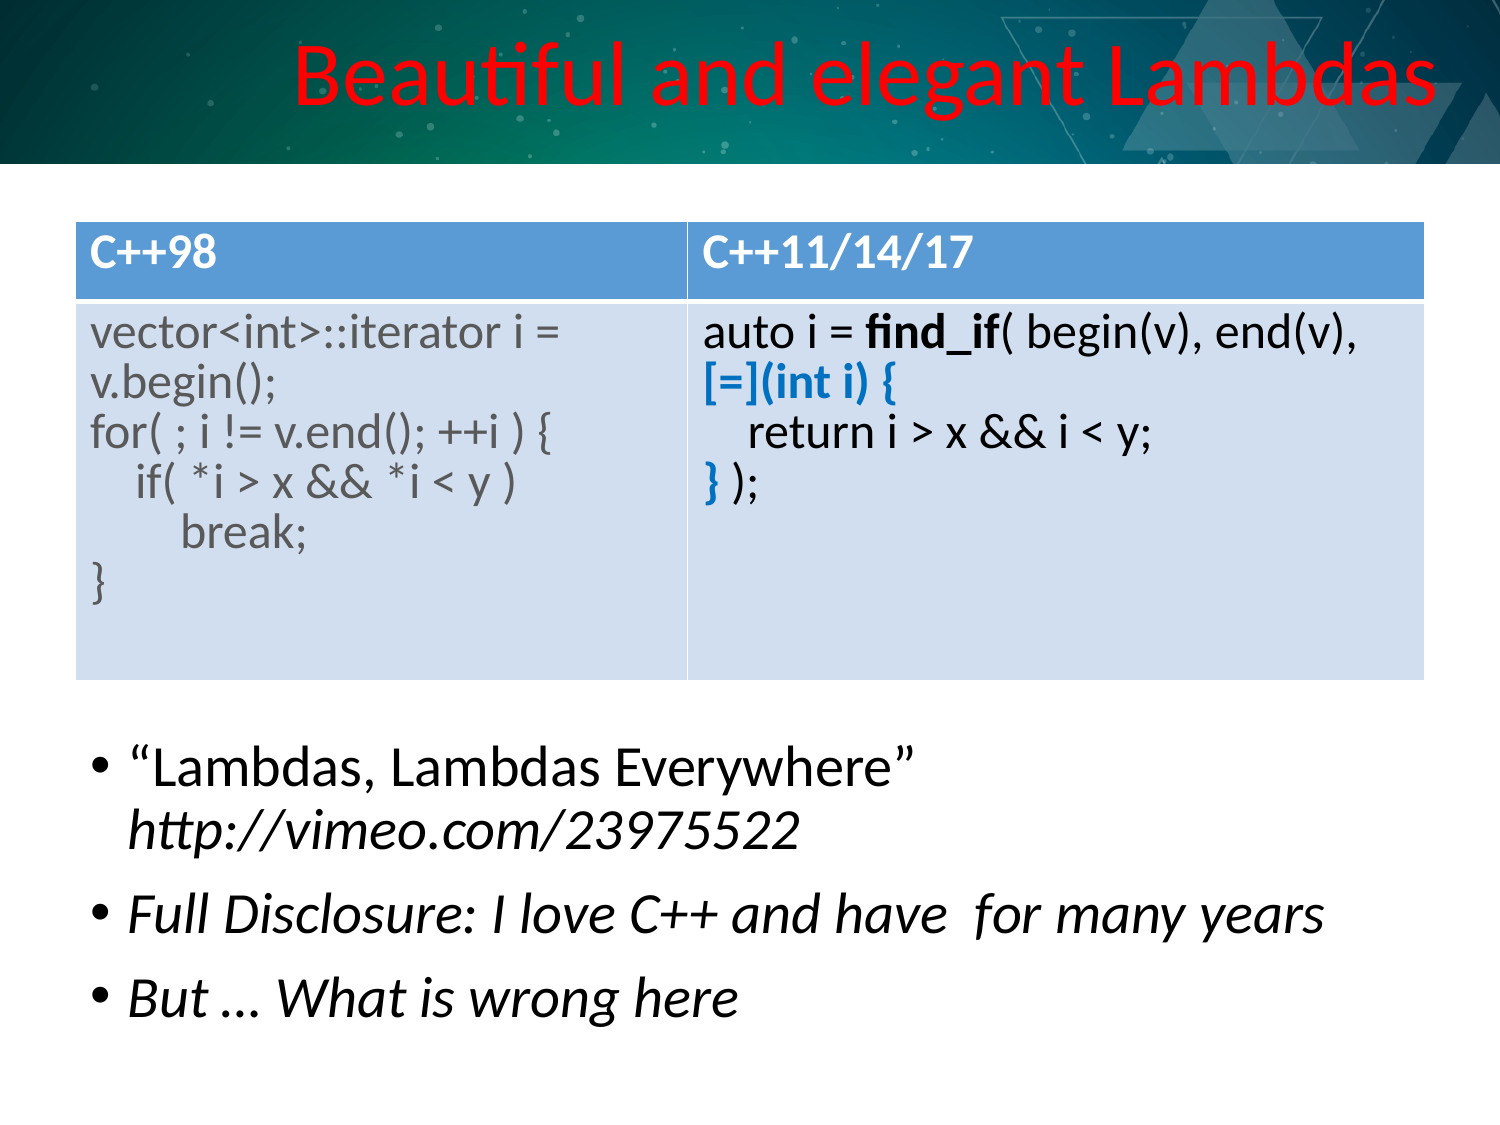

# Beautiful and elegant Lambdas
| C++98 | C++11/14/17 |
| --- | --- |
| vector<int>::iterator i = v.begin(); for( ; i != v.end(); ++i ) { if( \*i > x && \*i < y ) break; } | auto i = find\_if( begin(v), end(v), [=](int i) { return i > x && i < y; } ); |
“Lambdas, Lambdas Everywhere” http://vimeo.com/23975522
Full Disclosure: I love C++ and have  for many years
But … What is wrong here